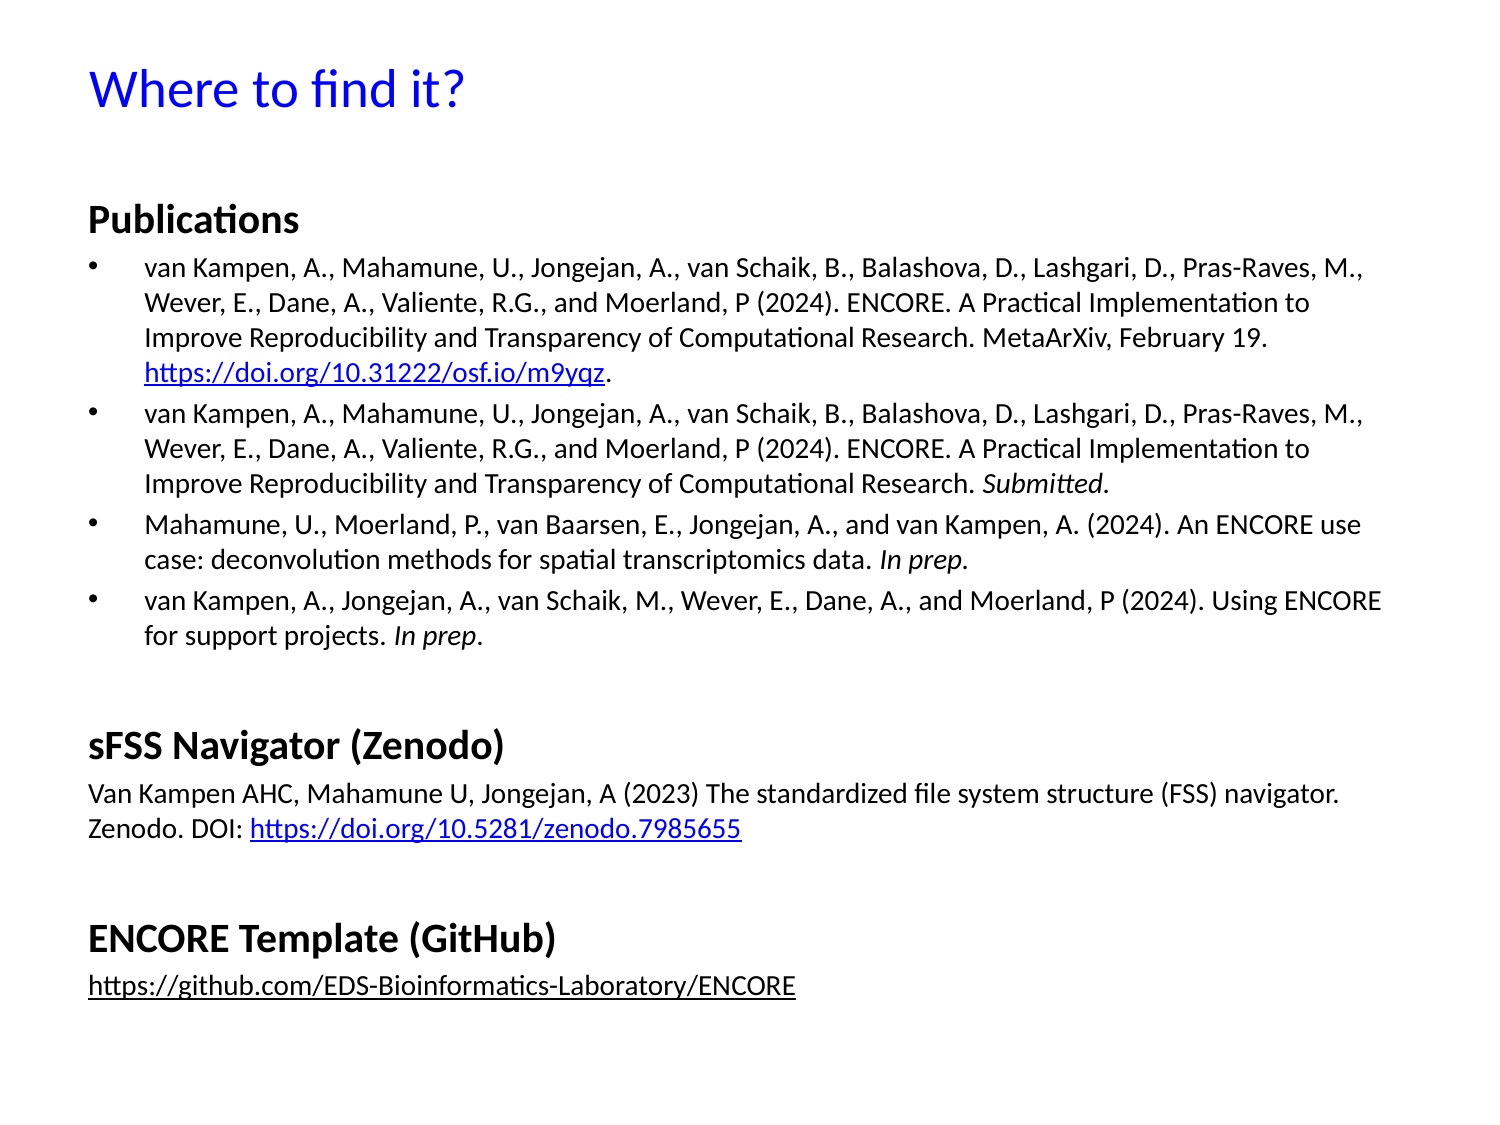

# Where to find it?
Publications
van Kampen, A., Mahamune, U., Jongejan, A., van Schaik, B., Balashova, D., Lashgari, D., Pras-Raves, M., Wever, E., Dane, A., Valiente, R.G., and Moerland, P (2024). ENCORE. A Practical Implementation to Improve Reproducibility and Transparency of Computational Research. MetaArXiv, February 19. https://doi.org/10.31222/osf.io/m9yqz.
van Kampen, A., Mahamune, U., Jongejan, A., van Schaik, B., Balashova, D., Lashgari, D., Pras-Raves, M., Wever, E., Dane, A., Valiente, R.G., and Moerland, P (2024). ENCORE. A Practical Implementation to Improve Reproducibility and Transparency of Computational Research. Submitted.
Mahamune, U., Moerland, P., van Baarsen, E., Jongejan, A., and van Kampen, A. (2024). An ENCORE use case: deconvolution methods for spatial transcriptomics data. In prep.
van Kampen, A., Jongejan, A., van Schaik, M., Wever, E., Dane, A., and Moerland, P (2024). Using ENCORE for support projects. In prep.

sFSS Navigator (Zenodo)
Van Kampen AHC, Mahamune U, Jongejan, A (2023) The standardized file system structure (FSS) navigator. Zenodo. DOI: https://doi.org/10.5281/zenodo.7985655

ENCORE Template (GitHub)
https://github.com/EDS-Bioinformatics-Laboratory/ENCORE